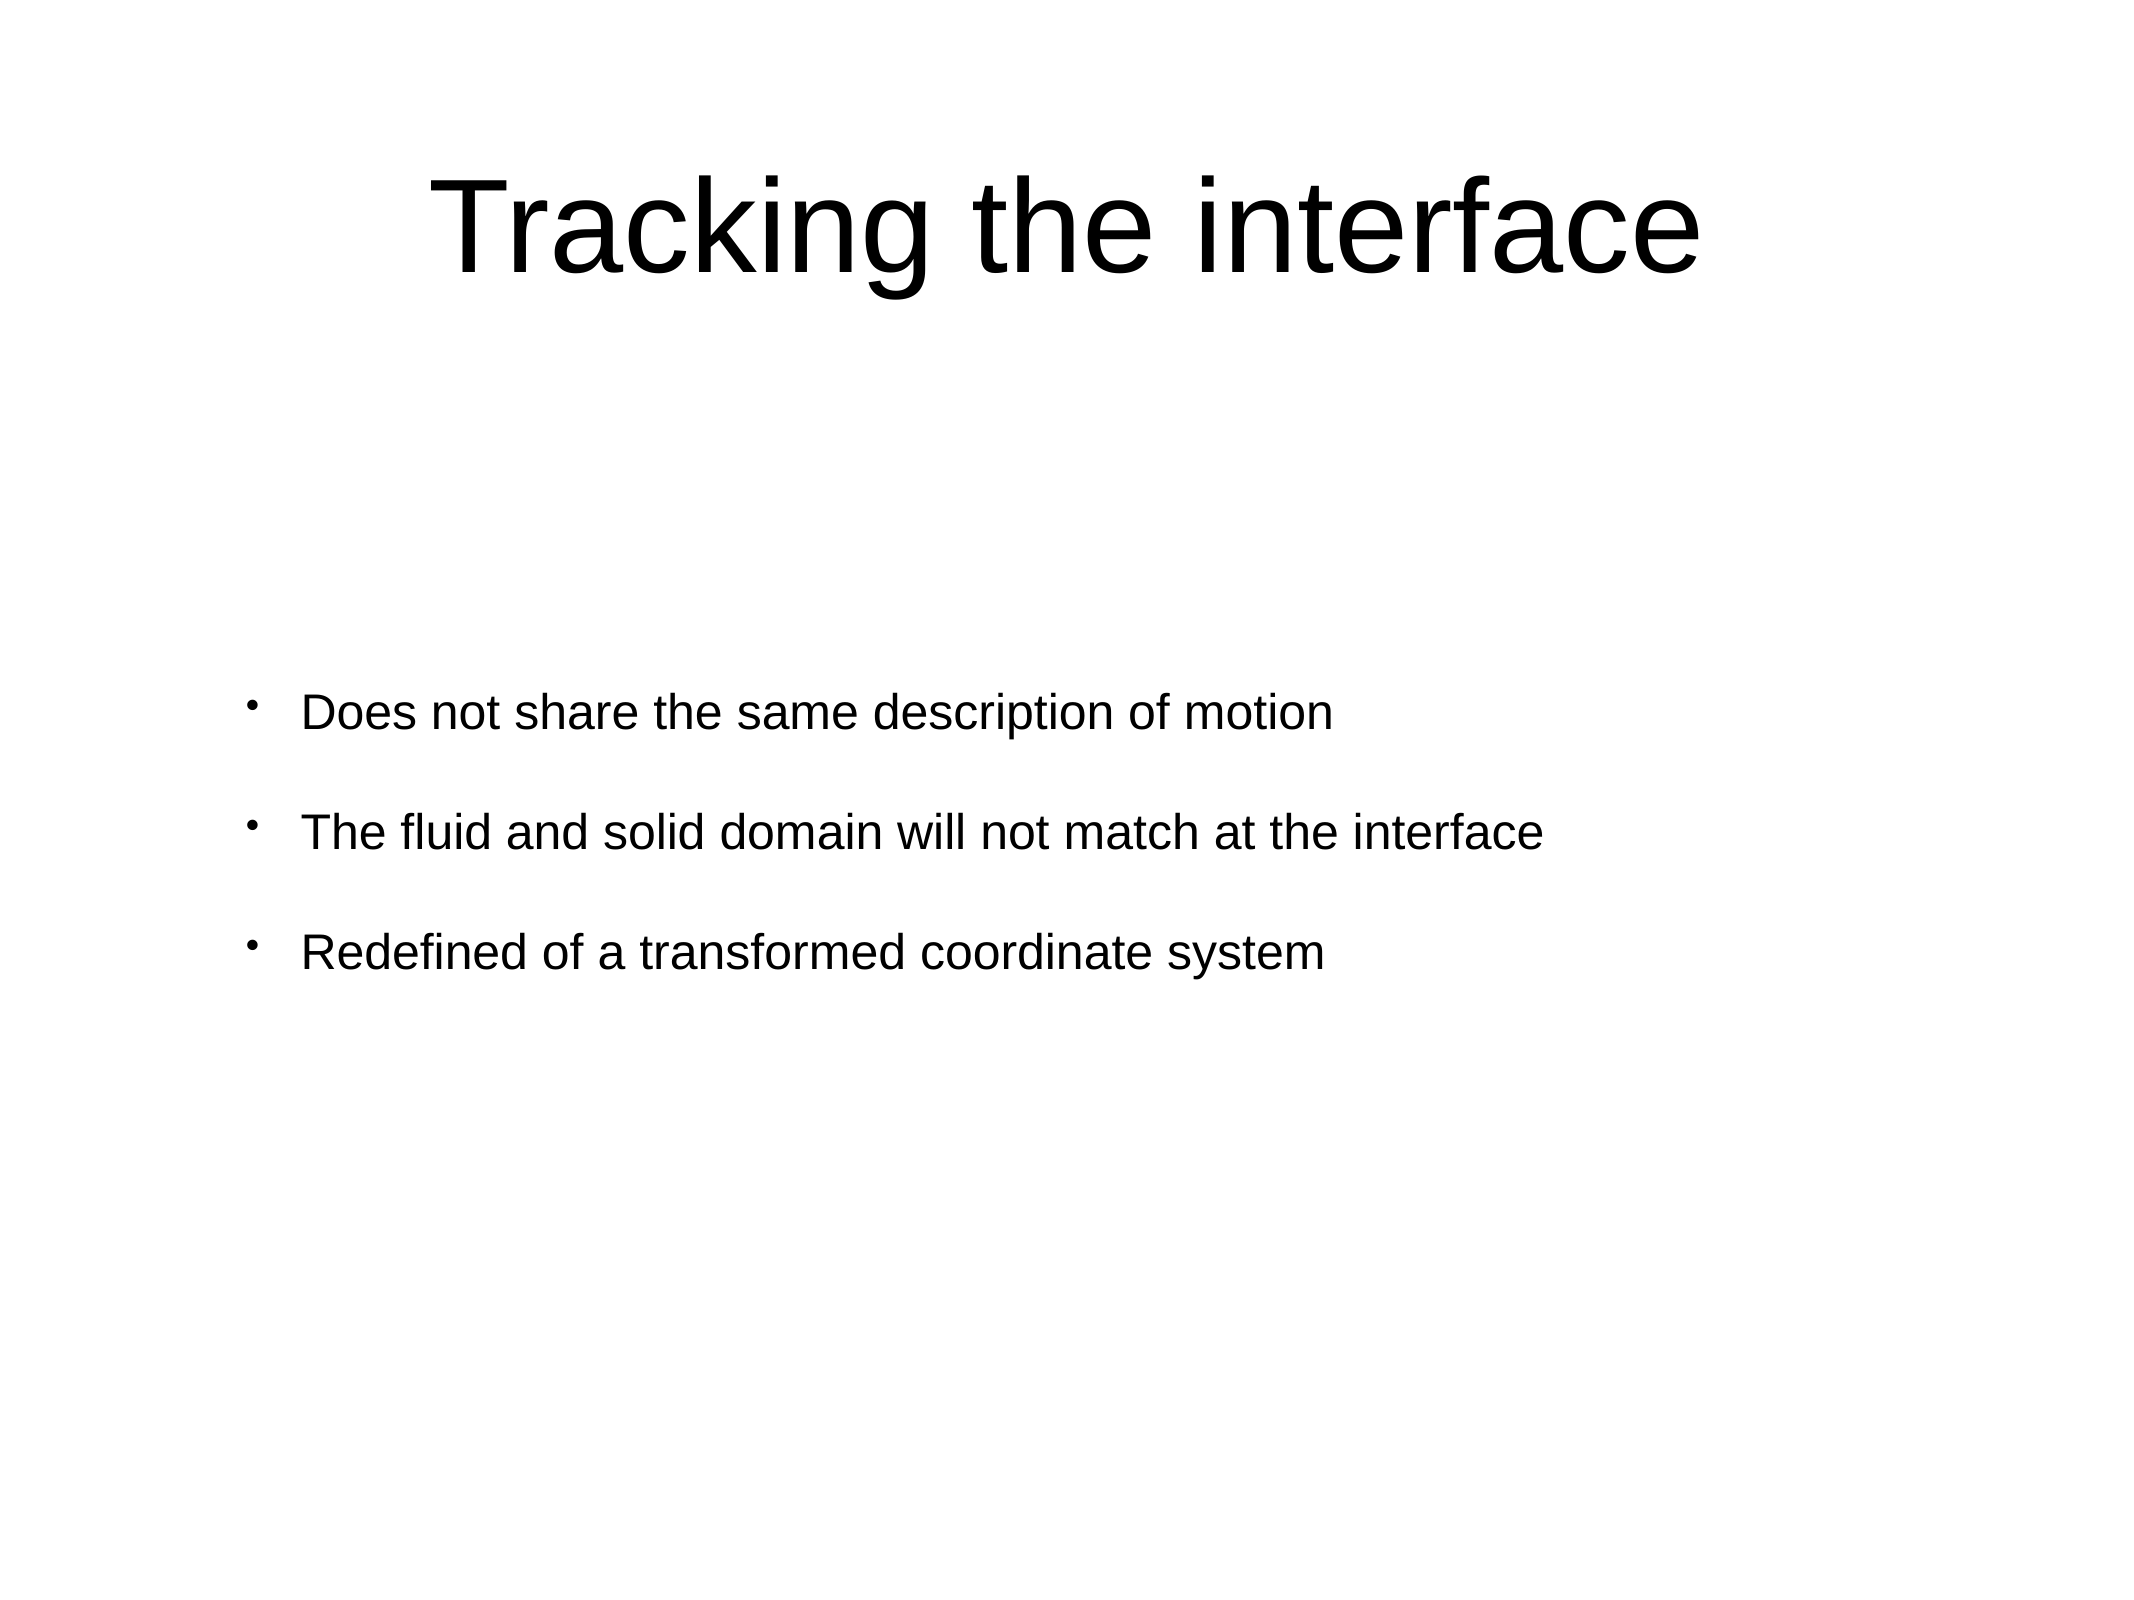

# Tracking the interface
Does not share the same description of motion
The fluid and solid domain will not match at the interface
Redefined of a transformed coordinate system